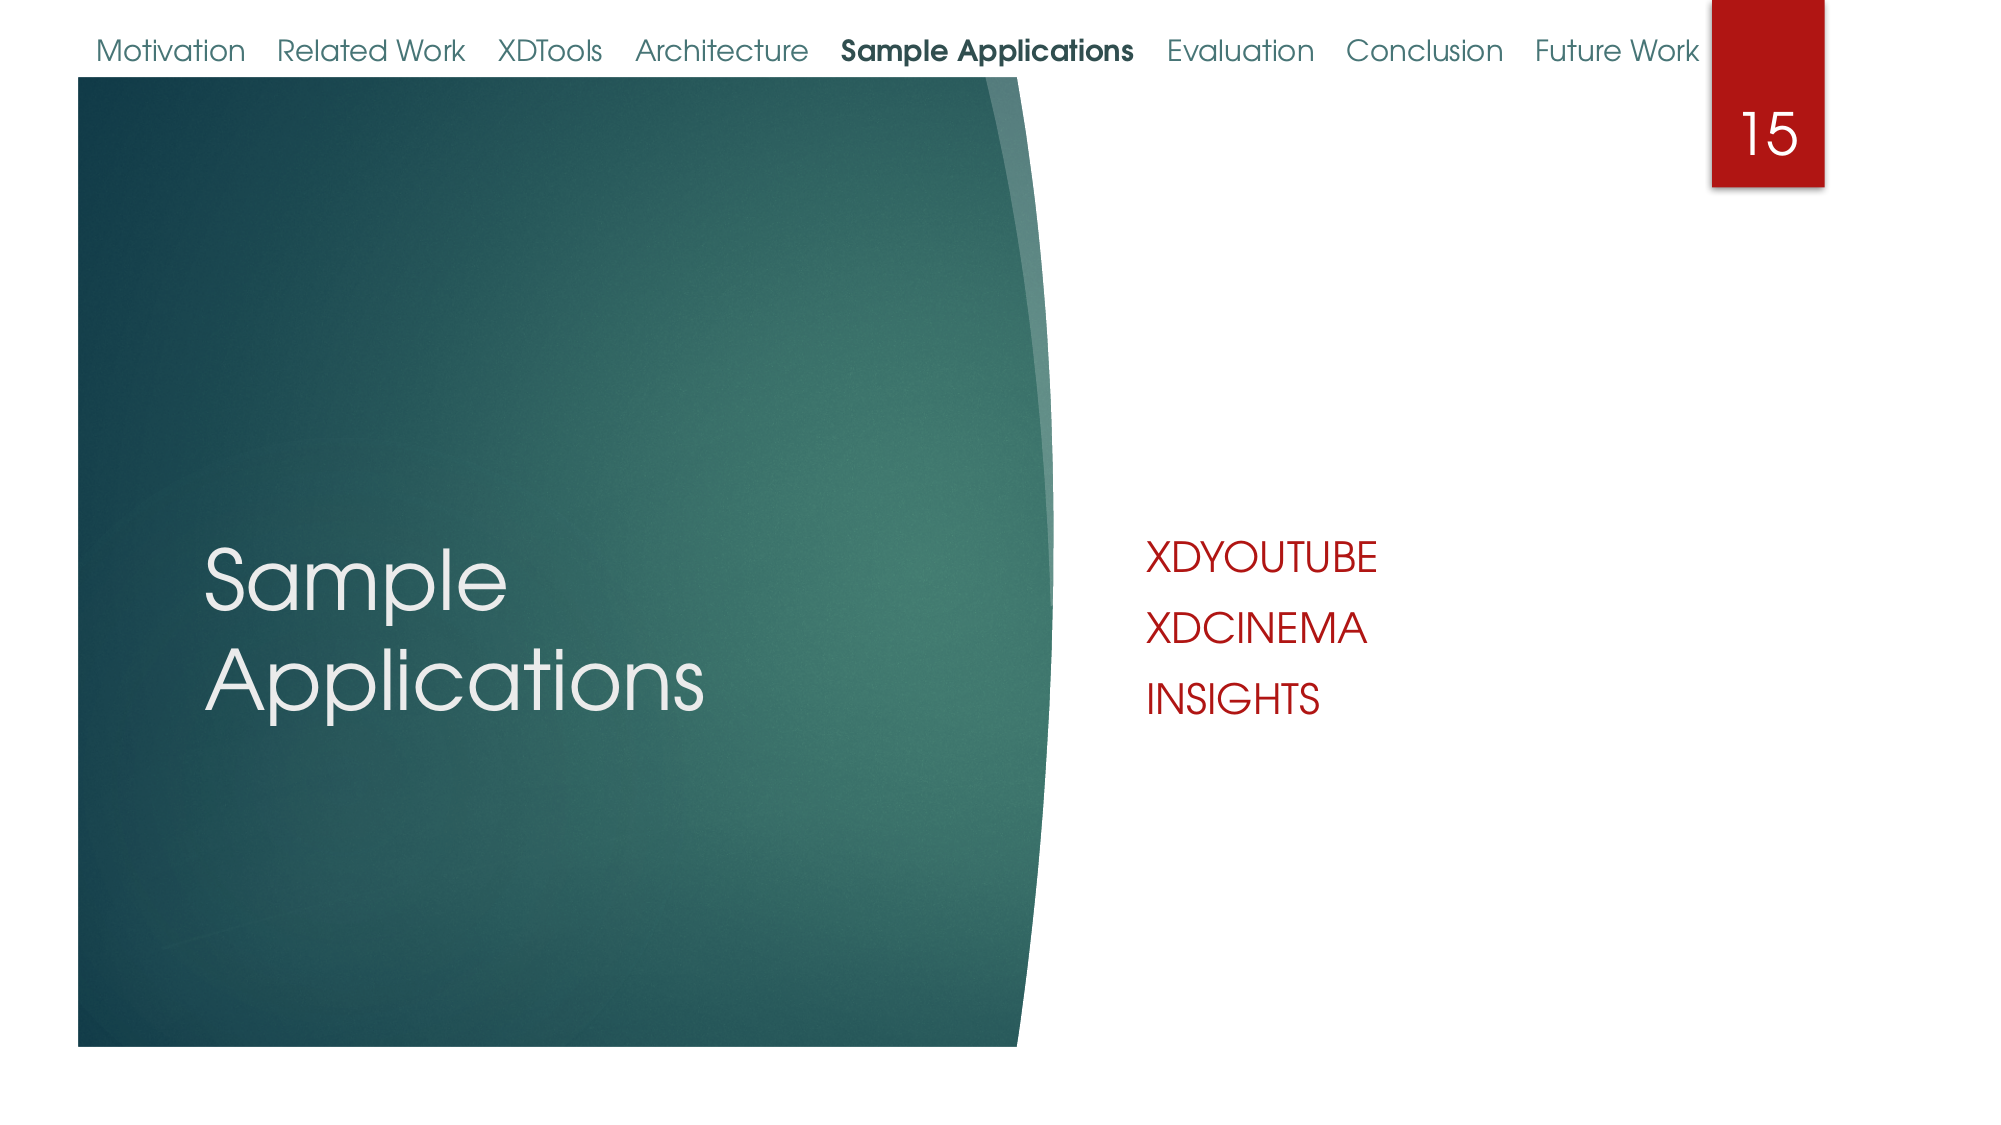

Motivation    Related Work    XDTools    Architecture    Sample Applications    Evaluation    Conclusion    Future Work
15
# Sample Applications
XDYouTube
XDCinema
Insights